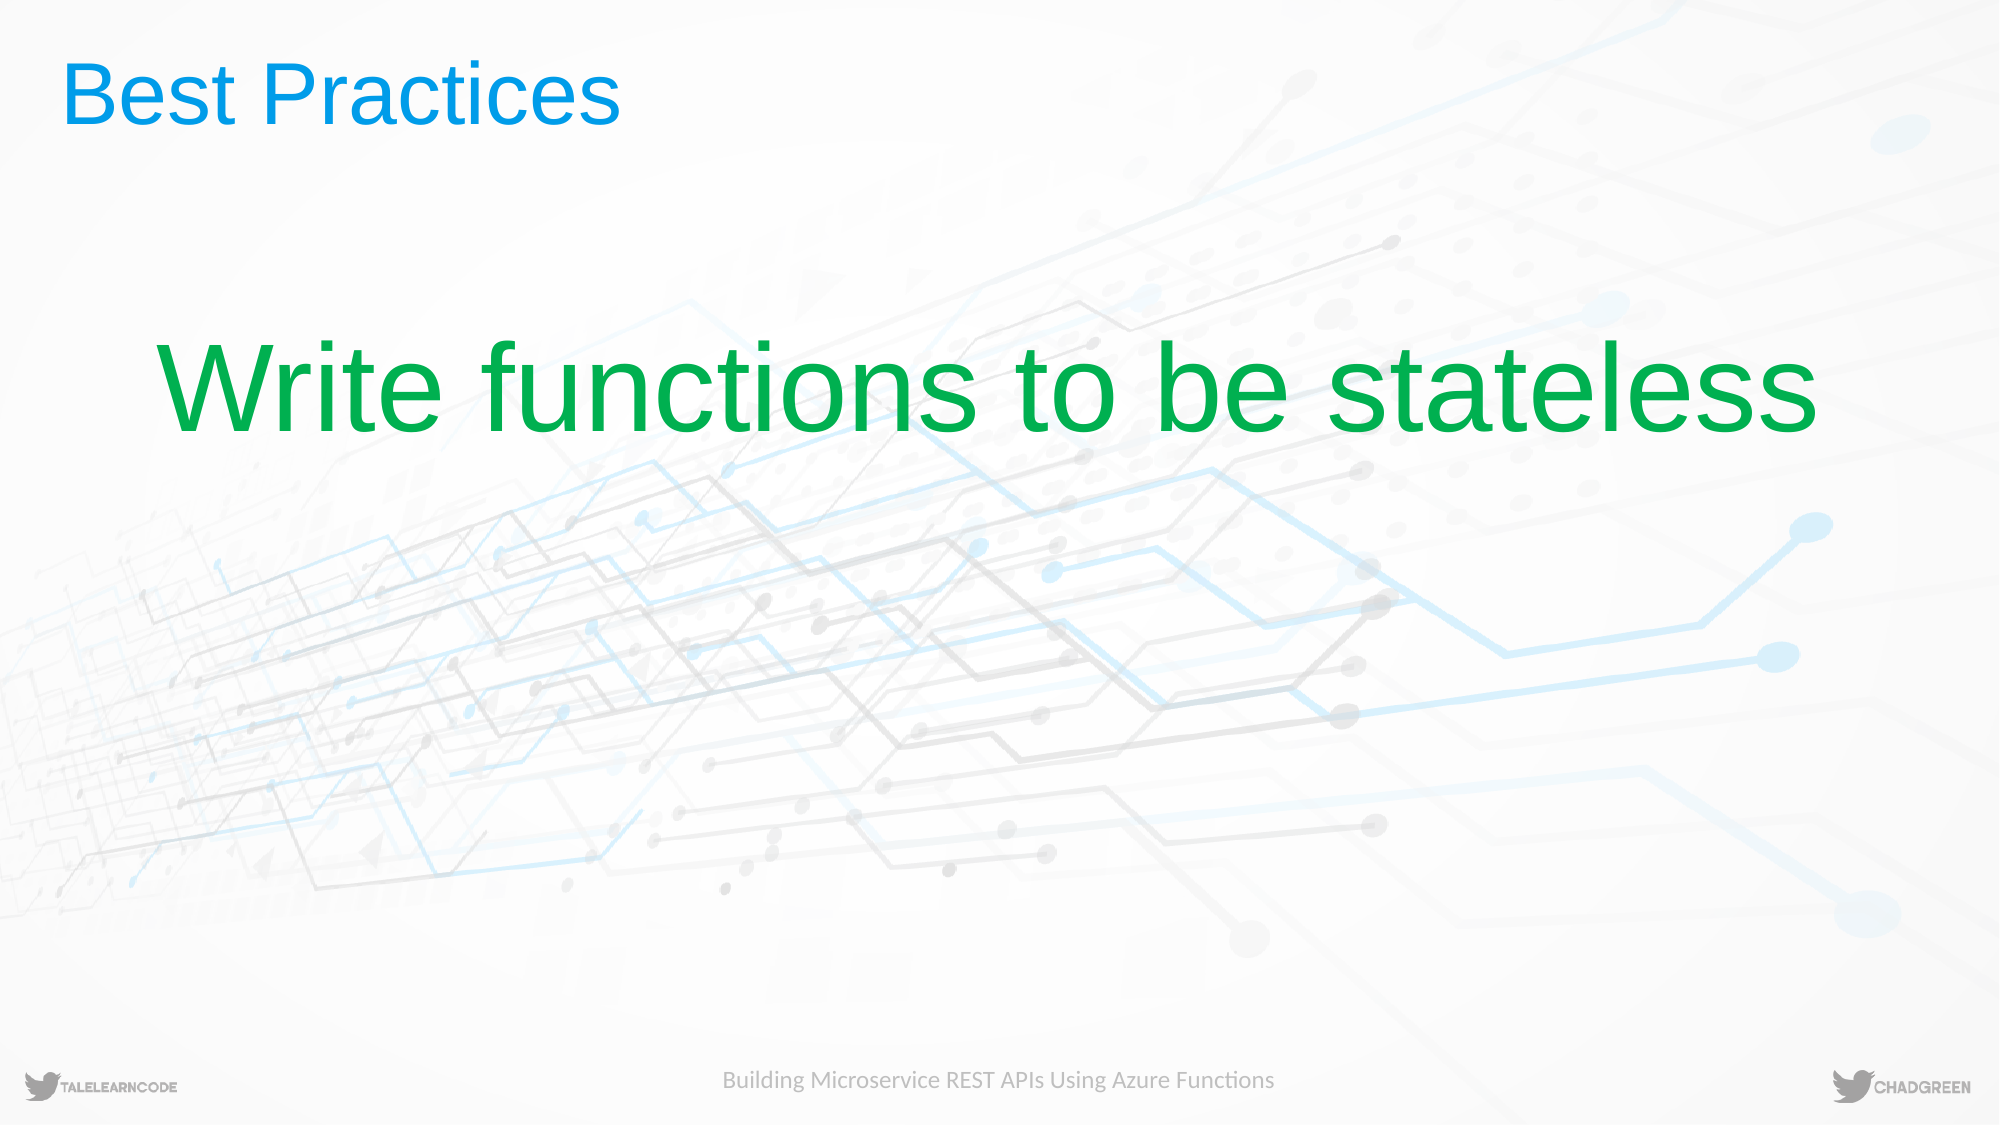

# Best Practices
Write functions to be stateless